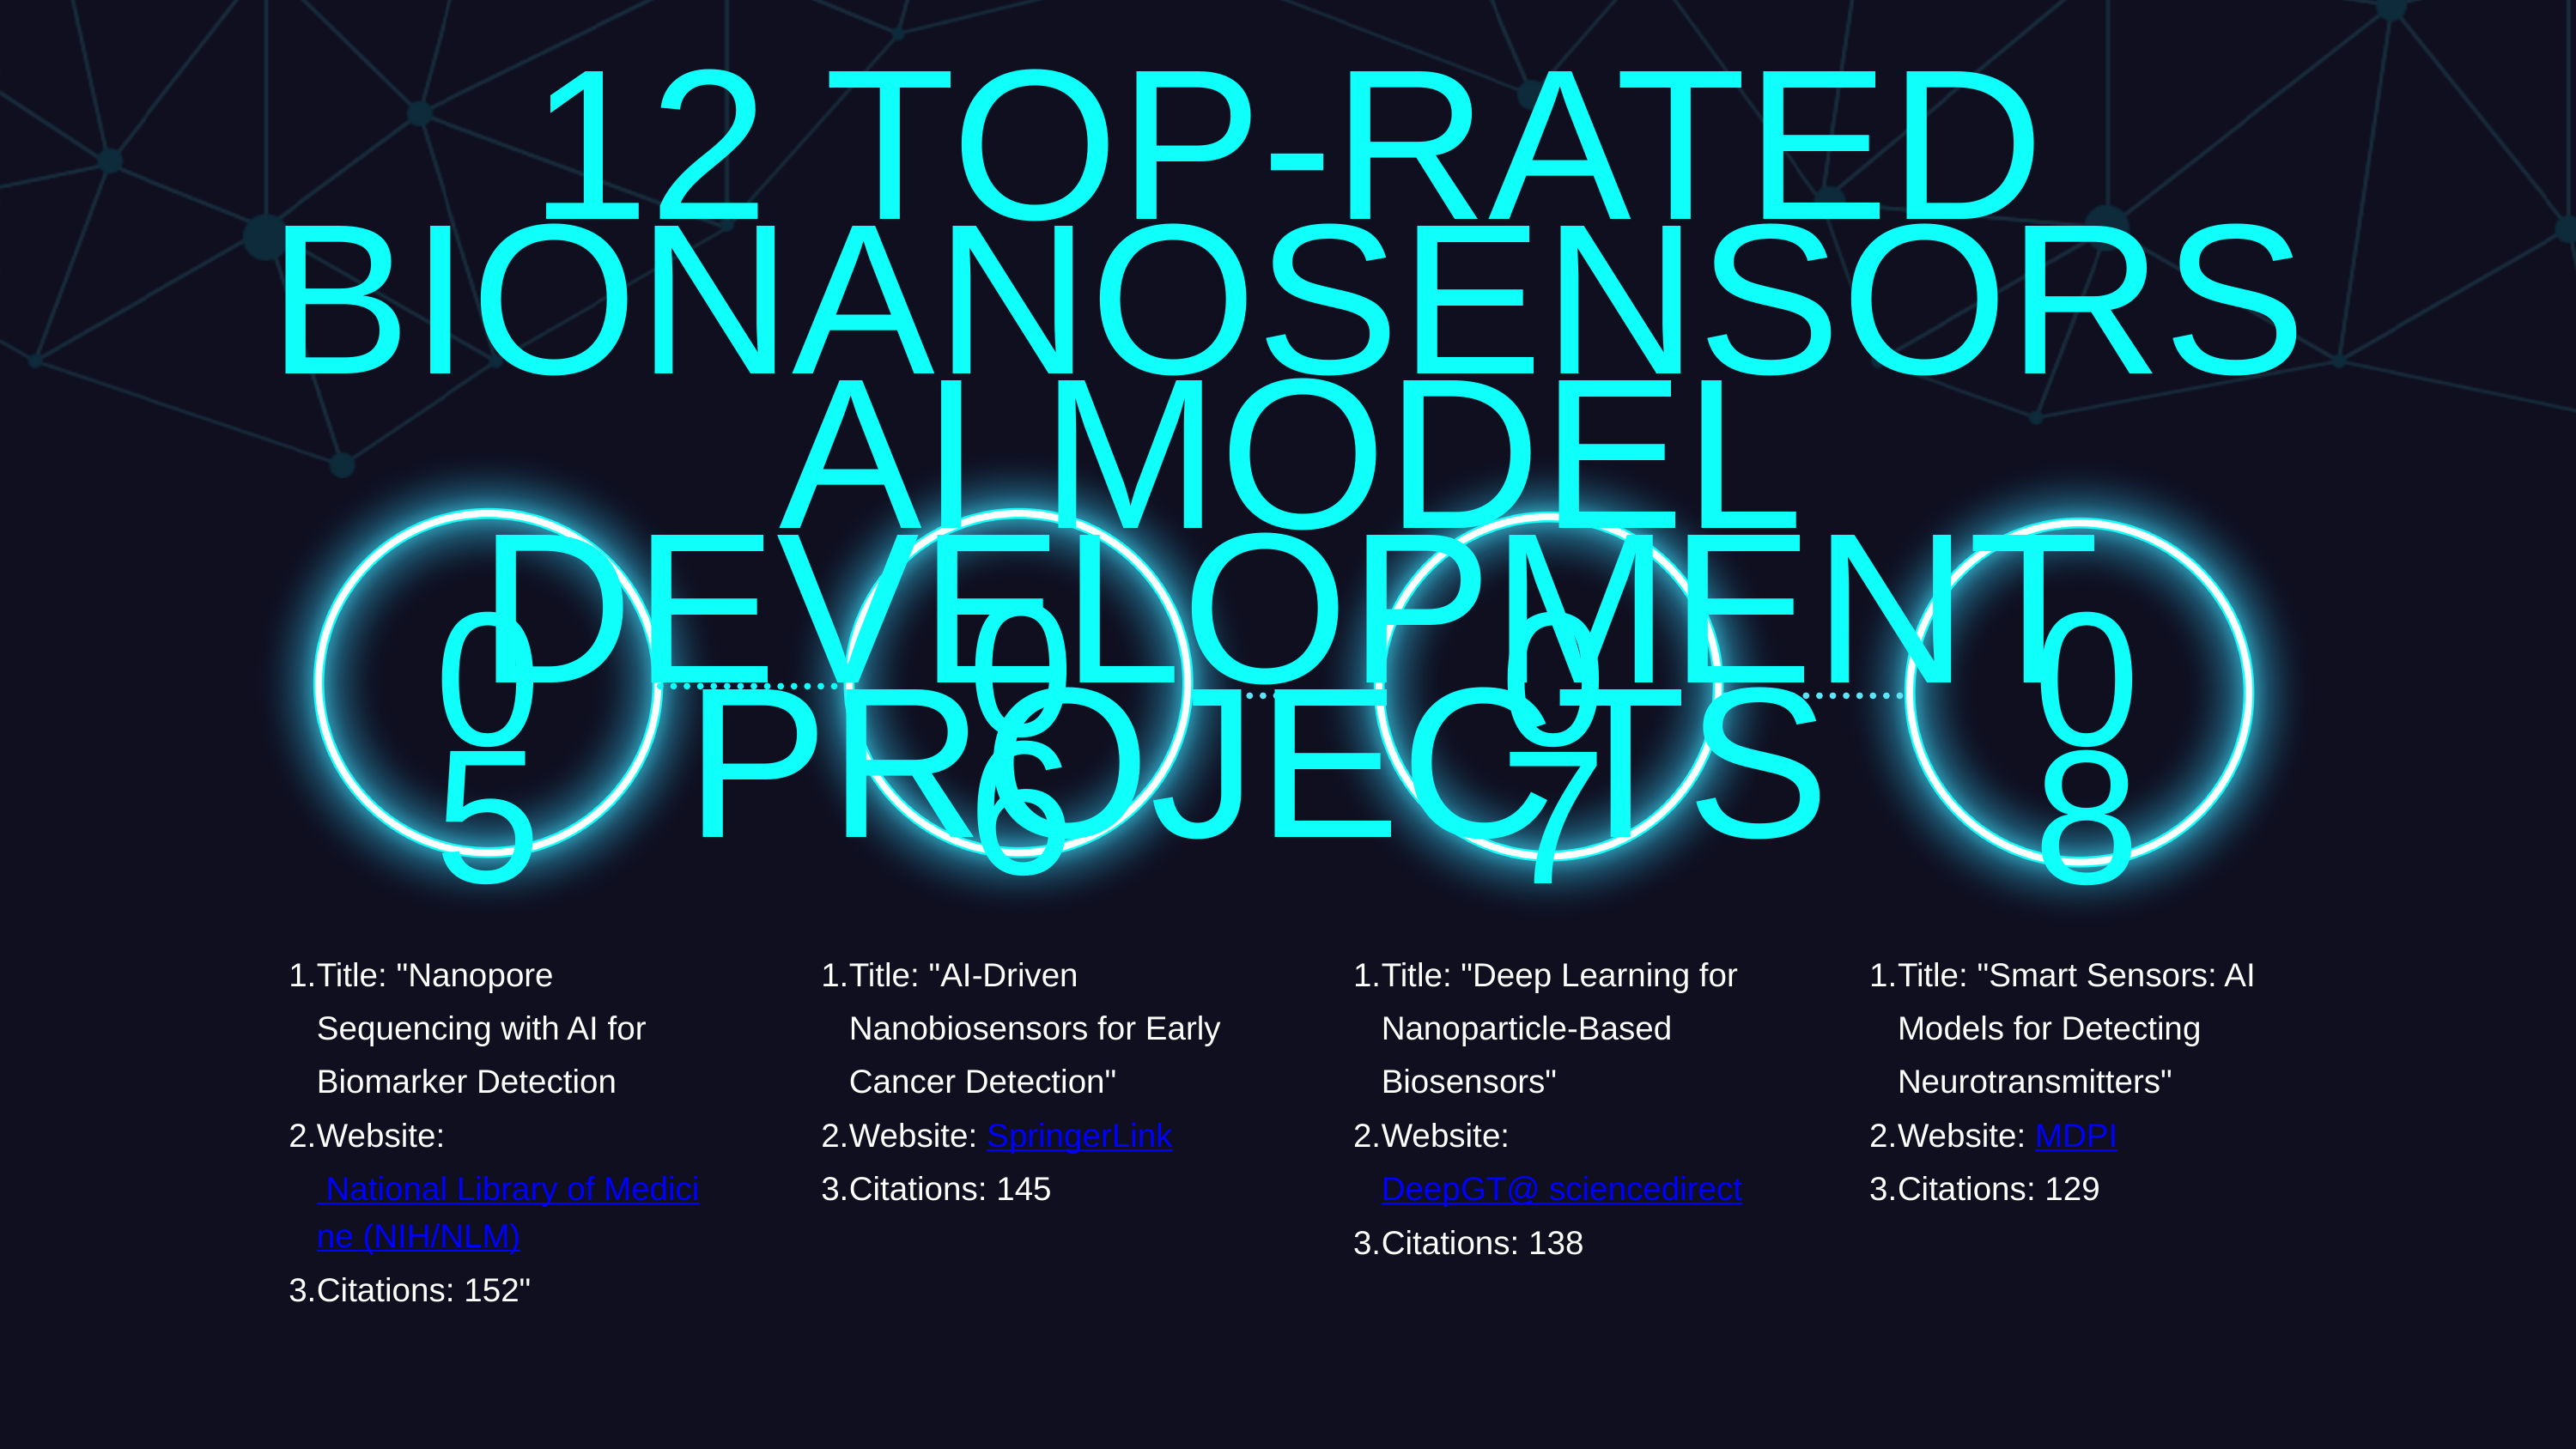

12 TOP-RATED BIONANOSENSORS AI MODEL DEVELOPMENT PROJECTS

06
05
07
08

Title: "Nanopore Sequencing with AI for Biomarker Detection
Website:  National Library of Medicine (NIH/NLM)
Citations: 152"

Title: "AI-Driven Nanobiosensors for Early Cancer Detection"
Website: SpringerLink
Citations: 145

Title: "Deep Learning for Nanoparticle-Based Biosensors"
Website: DeepGT@ sciencedirect
Citations: 138

Title: "Smart Sensors: AI Models for Detecting Neurotransmitters"
Website: MDPI
Citations: 129